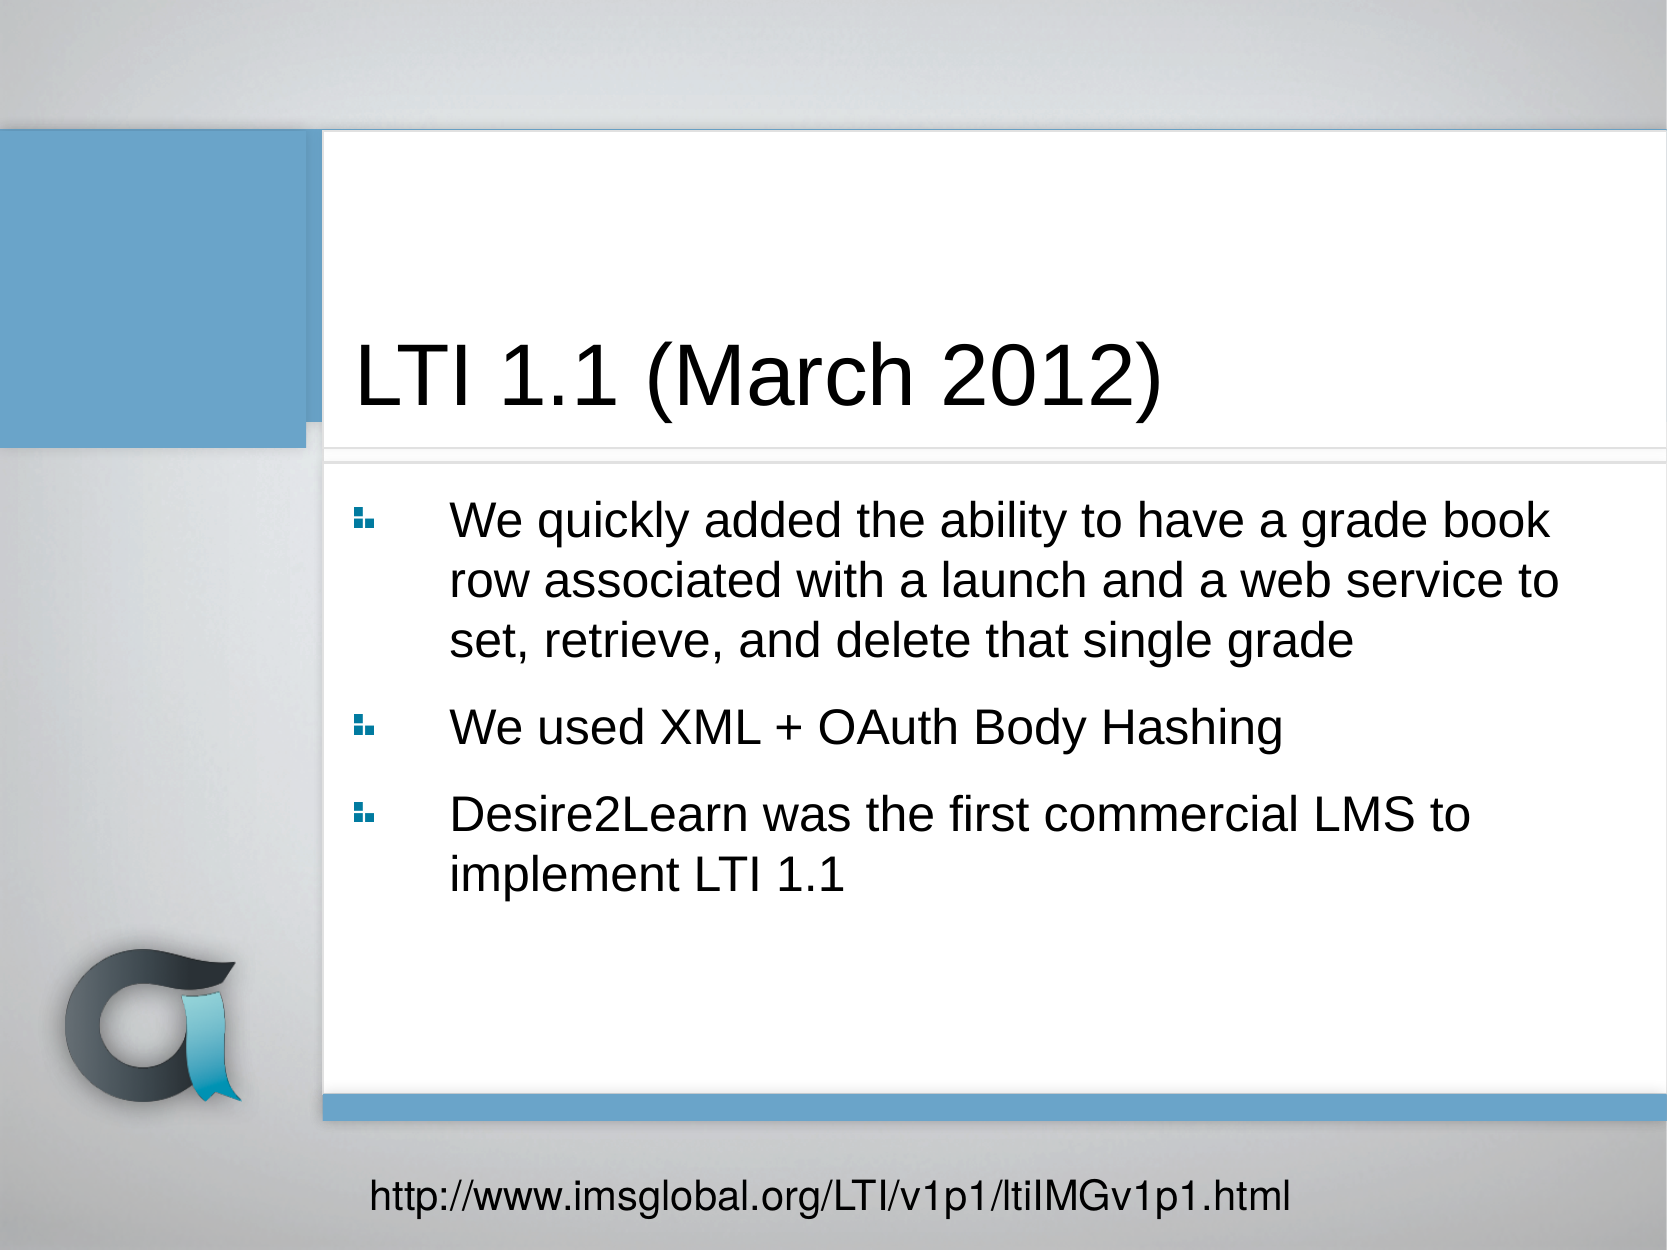

# LTI 1.1 (March 2012)
We quickly added the ability to have a grade book row associated with a launch and a web service to set, retrieve, and delete that single grade
We used XML + OAuth Body Hashing
Desire2Learn was the first commercial LMS to implement LTI 1.1
http://www.imsglobal.org/LTI/v1p1/ltiIMGv1p1.html